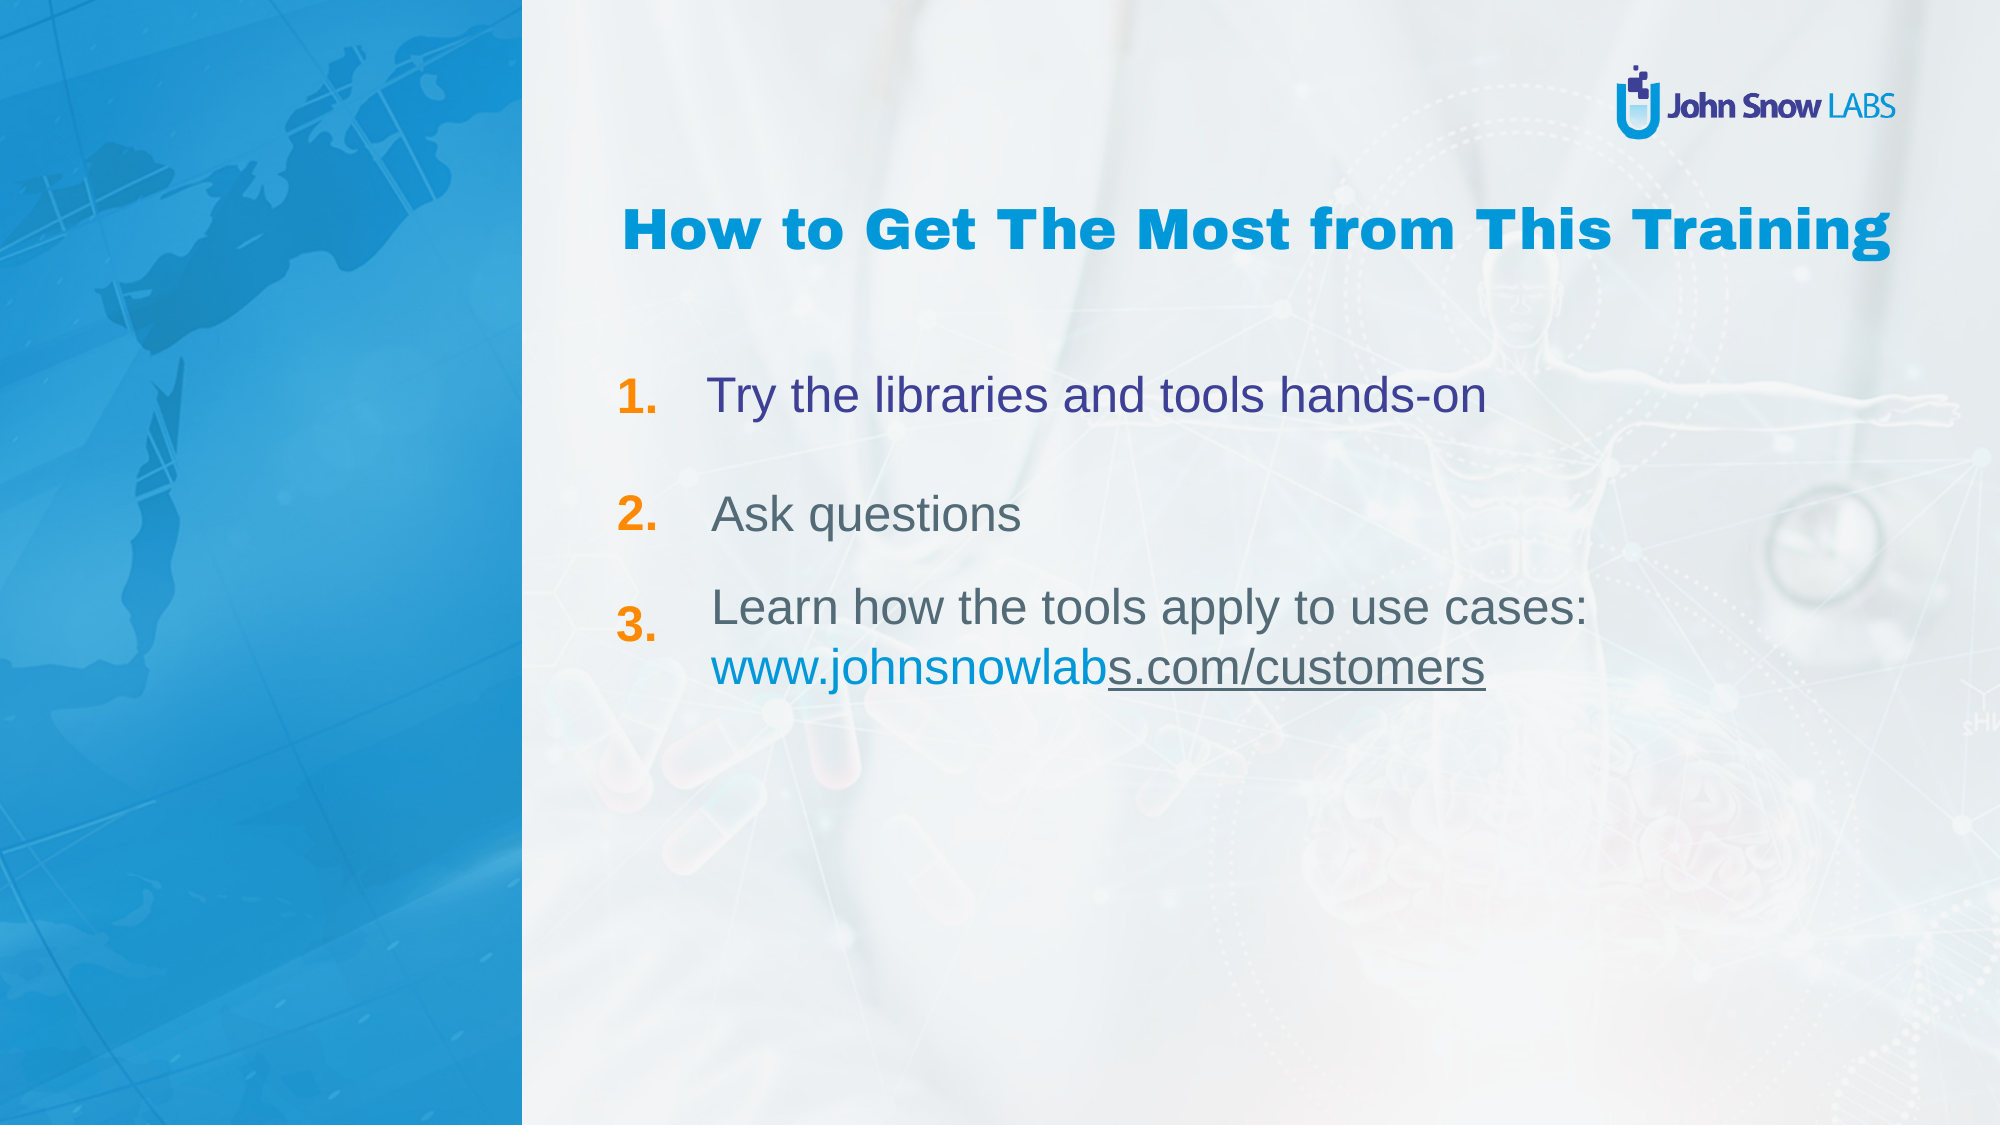

# How to Get The Most from This Training
  Try the libraries and tools hands-on
1.
  Ask questions
2.
3.
  Learn how the tools apply to use cases:
  www.johnsnowlabs.com/customers